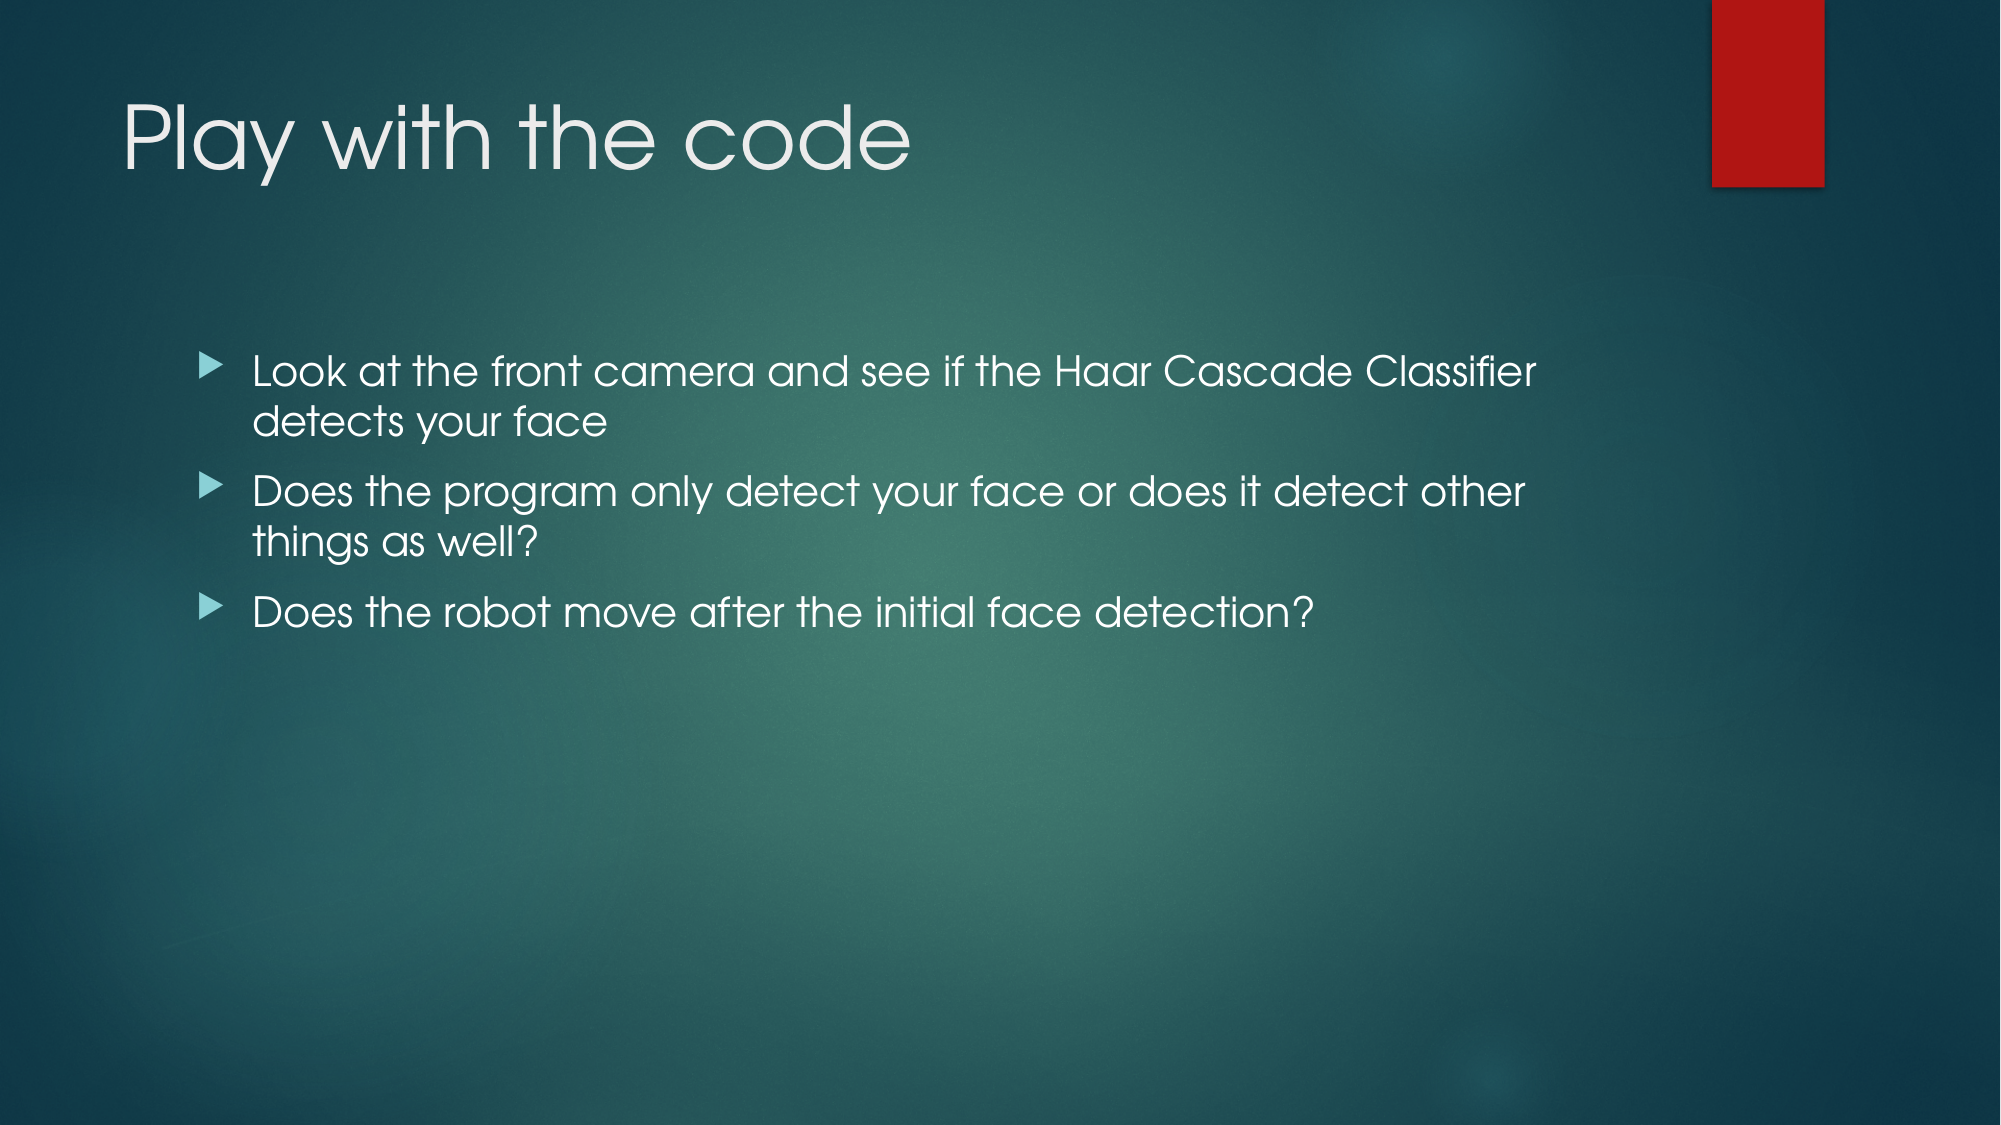

# Play with the code
Look at the front camera and see if the Haar Cascade Classifier detects your face
Does the program only detect your face or does it detect other things as well?
Does the robot move after the initial face detection?